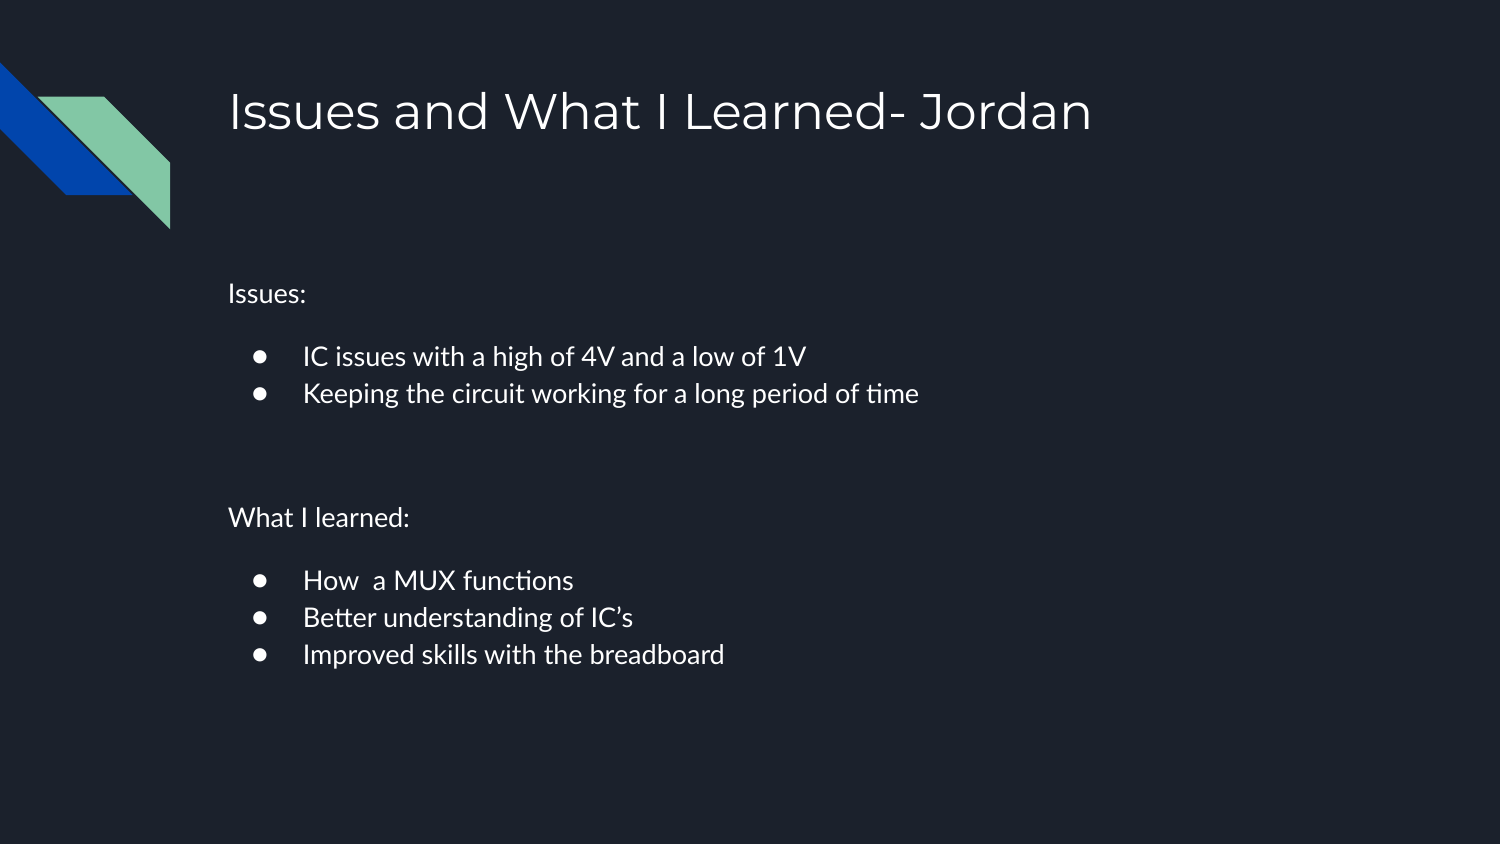

# Issues and What I Learned- Jordan
Issues:
IC issues with a high of 4V and a low of 1V
Keeping the circuit working for a long period of time

What I learned:
How  a MUX functions
Better understanding of IC’s
Improved skills with the breadboard